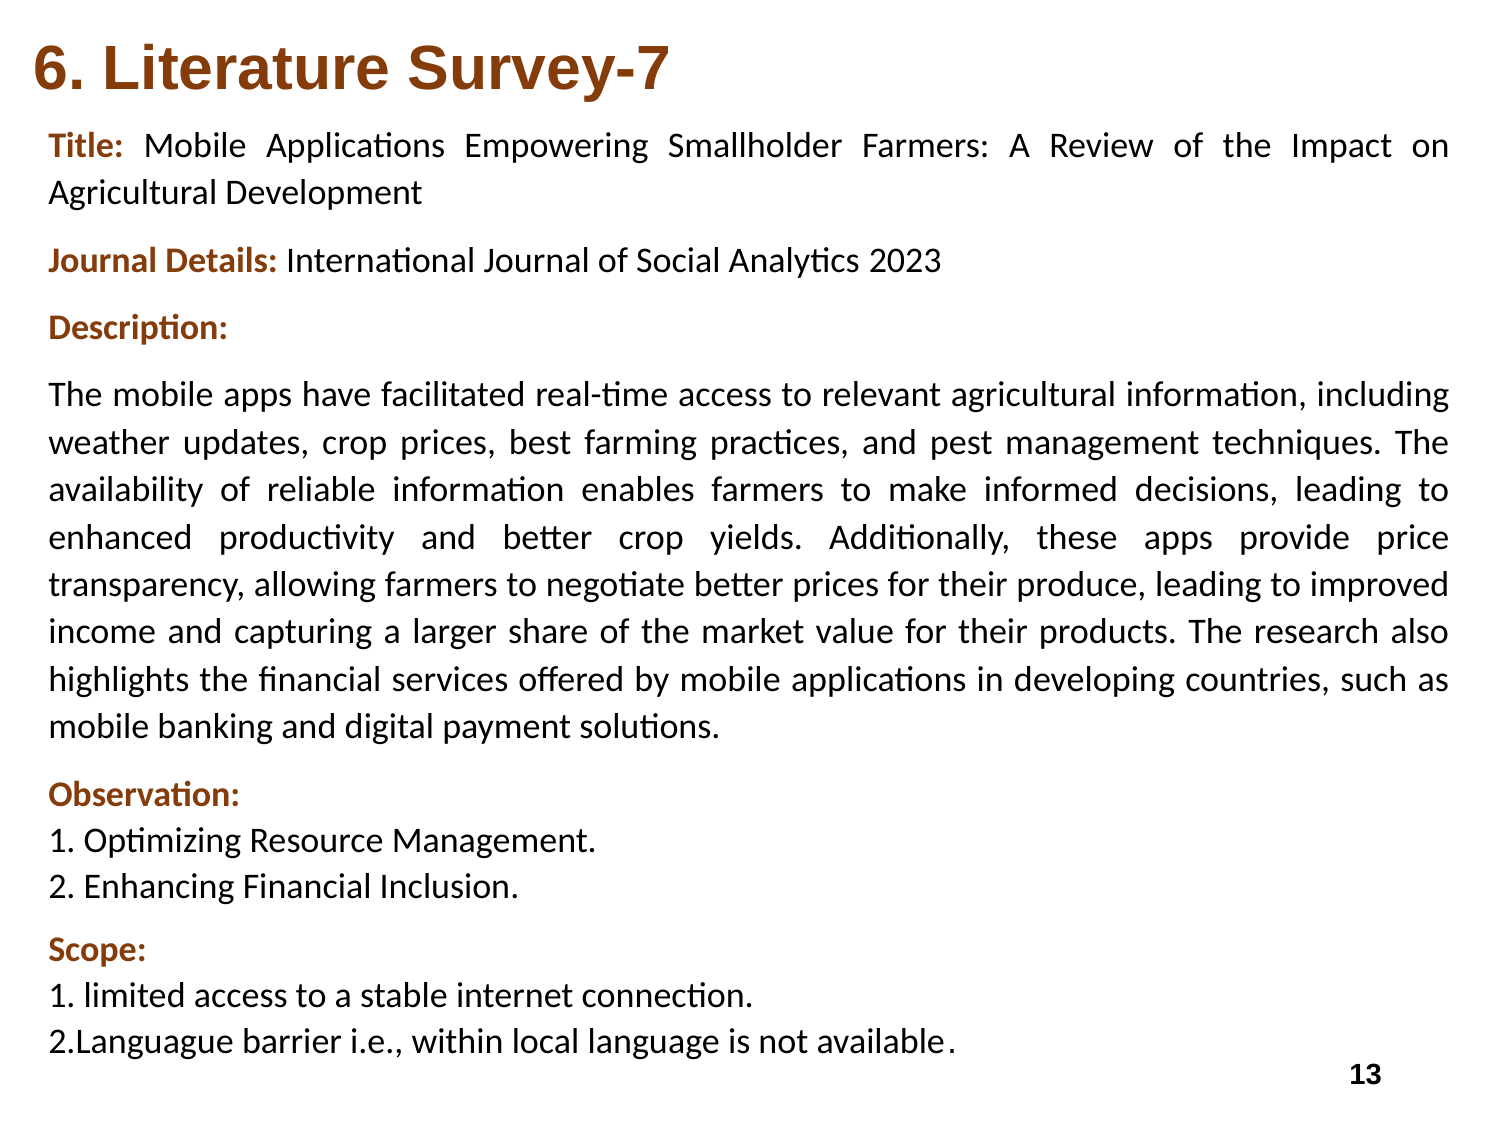

# 6. Literature Survey-7
Title: Mobile Applications Empowering Smallholder Farmers: A Review of the Impact on Agricultural Development
Journal Details: International Journal of Social Analytics 2023
Description:
The mobile apps have facilitated real-time access to relevant agricultural information, including weather updates, crop prices, best farming practices, and pest management techniques. The availability of reliable information enables farmers to make informed decisions, leading to enhanced productivity and better crop yields. Additionally, these apps provide price transparency, allowing farmers to negotiate better prices for their produce, leading to improved income and capturing a larger share of the market value for their products. The research also highlights the financial services offered by mobile applications in developing countries, such as mobile banking and digital payment solutions.
Observation:
1. Optimizing Resource Management.
2. Enhancing Financial Inclusion.
Scope:
1. limited access to a stable internet connection.
2.Languague barrier i.e., within local language is not available.

13